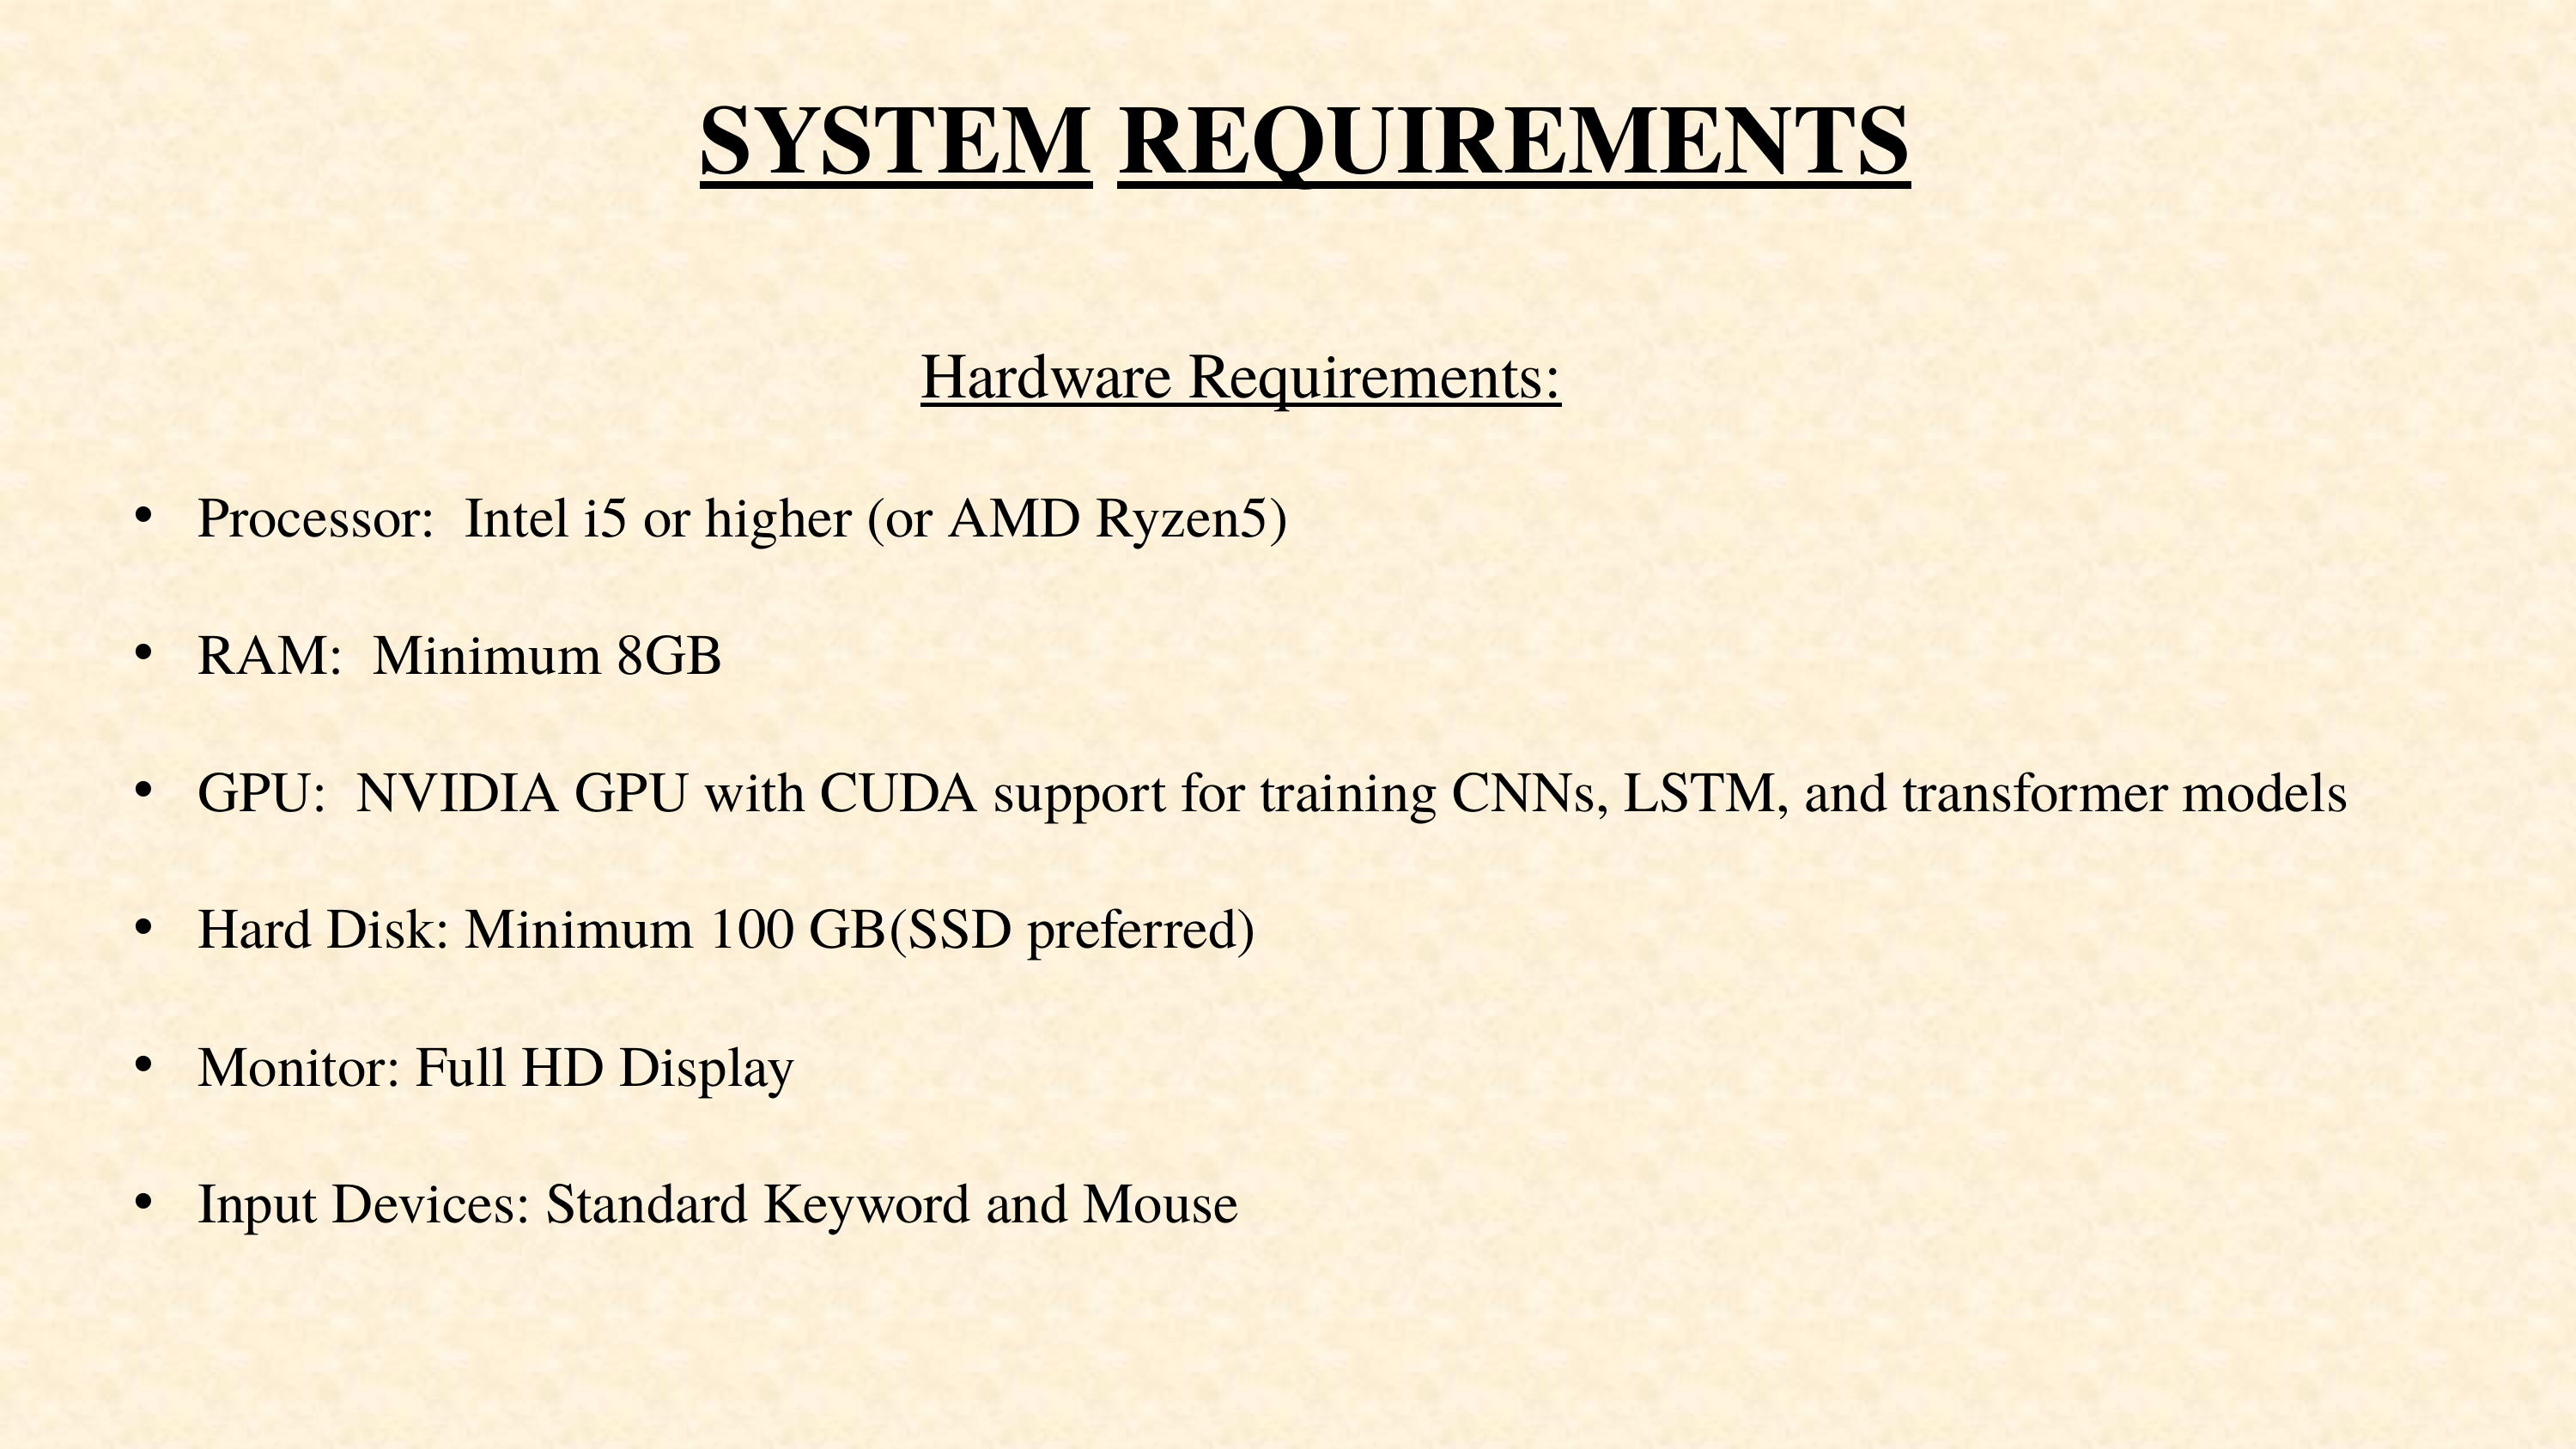

SYSTEM REQUIREMENTS
                                     		 Hardware Requirements:

Processor:  Intel i5 or higher (or AMD Ryzen5)

RAM:  Minimum 8GB

GPU:  NVIDIA GPU with CUDA support for training CNNs, LSTM, and transformer models

Hard Disk: Minimum 100 GB(SSD preferred)

Monitor: Full HD Display

Input Devices: Standard Keyword and Mouse